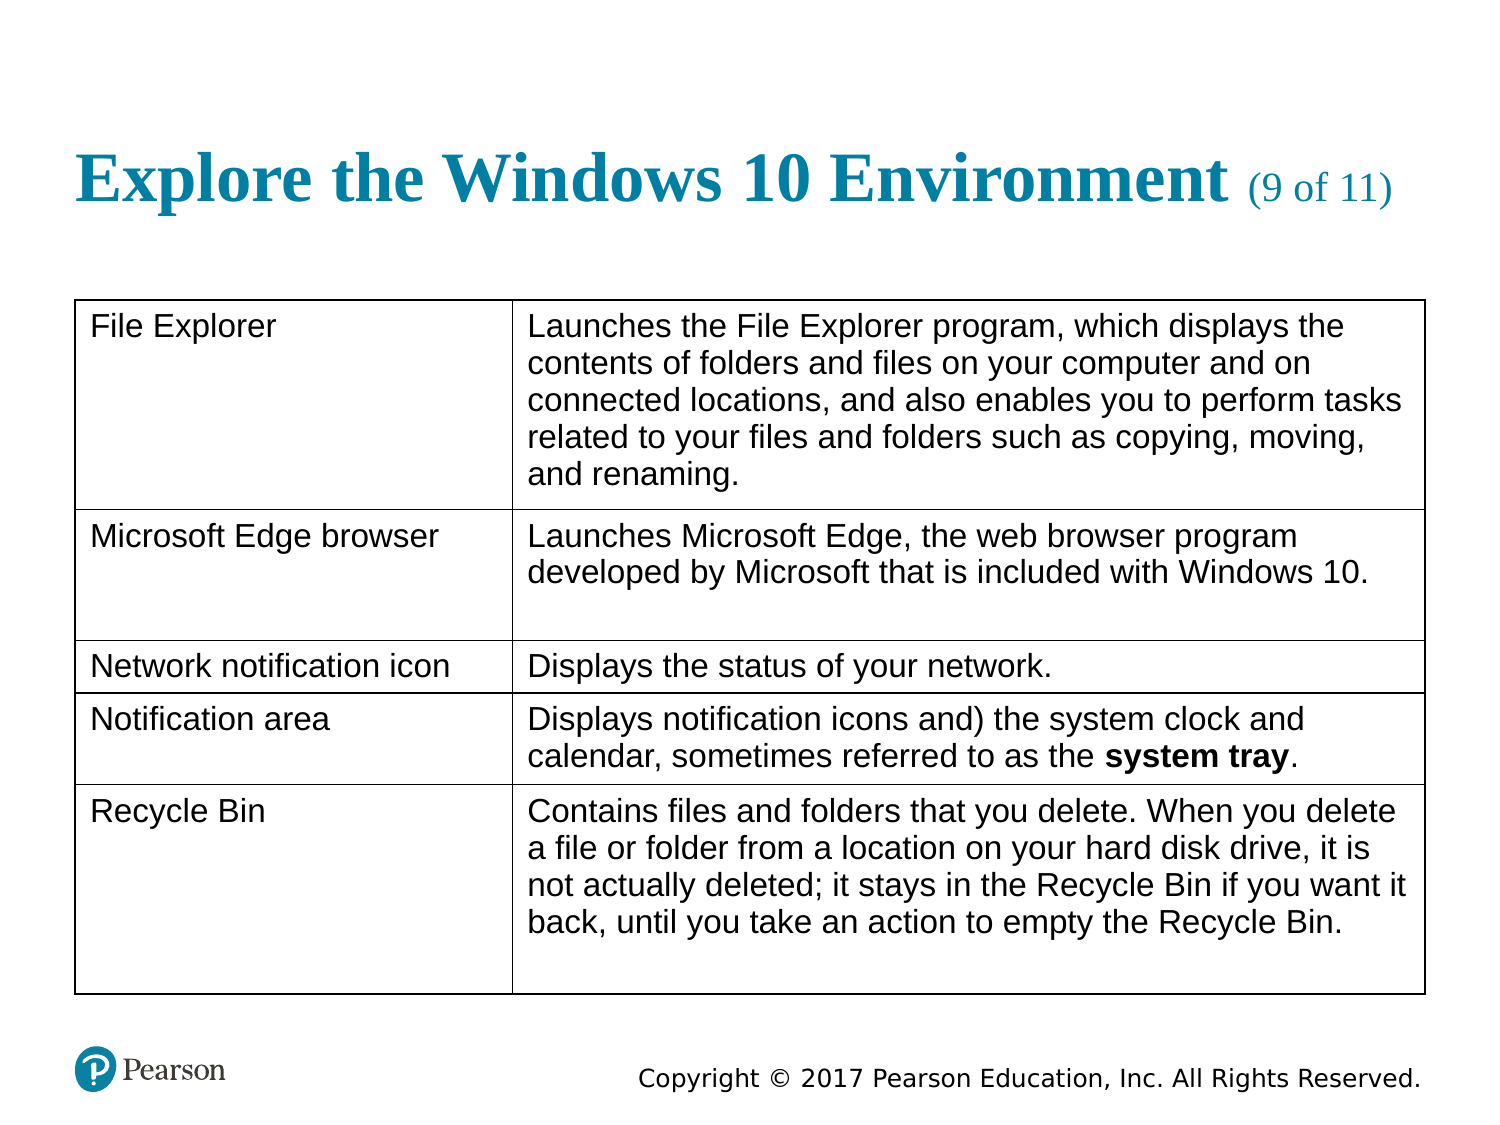

# Explore the Windows 10 Environment (9 of 11)
| File Explorer | Launches the File Explorer program, which displays the contents of folders and files on your computer and on connected locations, and also enables you to perform tasks related to your files and folders such as copying, moving, and renaming. |
| --- | --- |
| Microsoft Edge browser | Launches Microsoft Edge, the web browser program developed by Microsoft that is included with Windows 10. |
| Network notification icon | Displays the status of your network. |
| Notification area | Displays notification icons and) the system clock and calendar, sometimes referred to as the system tray. |
| Recycle Bin | Contains files and folders that you delete. When you delete a file or folder from a location on your hard disk drive, it is not actually deleted; it stays in the Recycle Bin if you want it back, until you take an action to empty the Recycle Bin. |